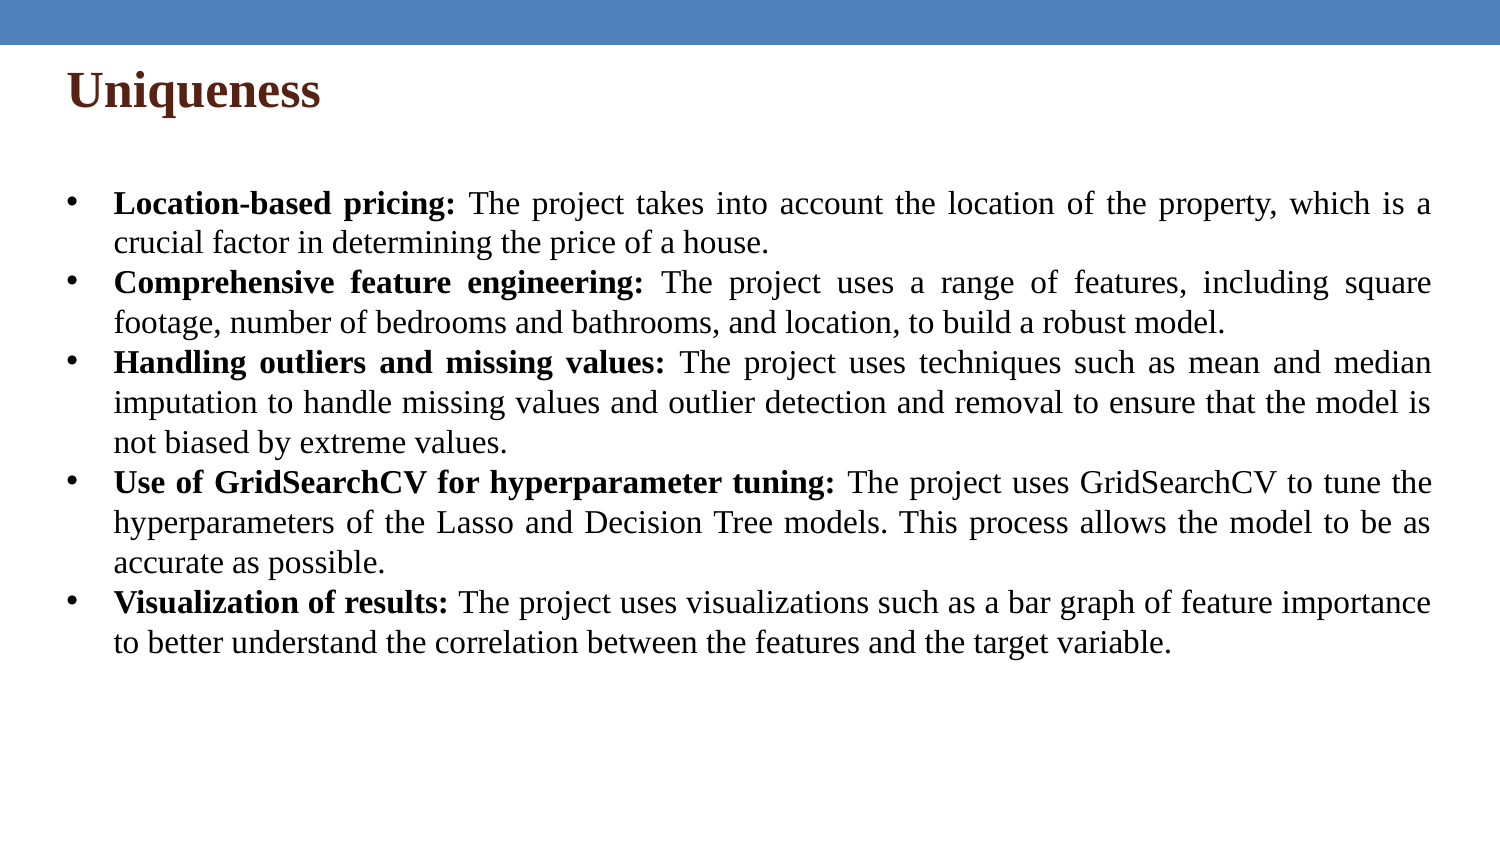

# Uniqueness
Location-based pricing: The project takes into account the location of the property, which is a crucial factor in determining the price of a house.
Comprehensive feature engineering: The project uses a range of features, including square footage, number of bedrooms and bathrooms, and location, to build a robust model.
Handling outliers and missing values: The project uses techniques such as mean and median imputation to handle missing values and outlier detection and removal to ensure that the model is not biased by extreme values.
Use of GridSearchCV for hyperparameter tuning: The project uses GridSearchCV to tune the hyperparameters of the Lasso and Decision Tree models. This process allows the model to be as accurate as possible.
Visualization of results: The project uses visualizations such as a bar graph of feature importance to better understand the correlation between the features and the target variable.